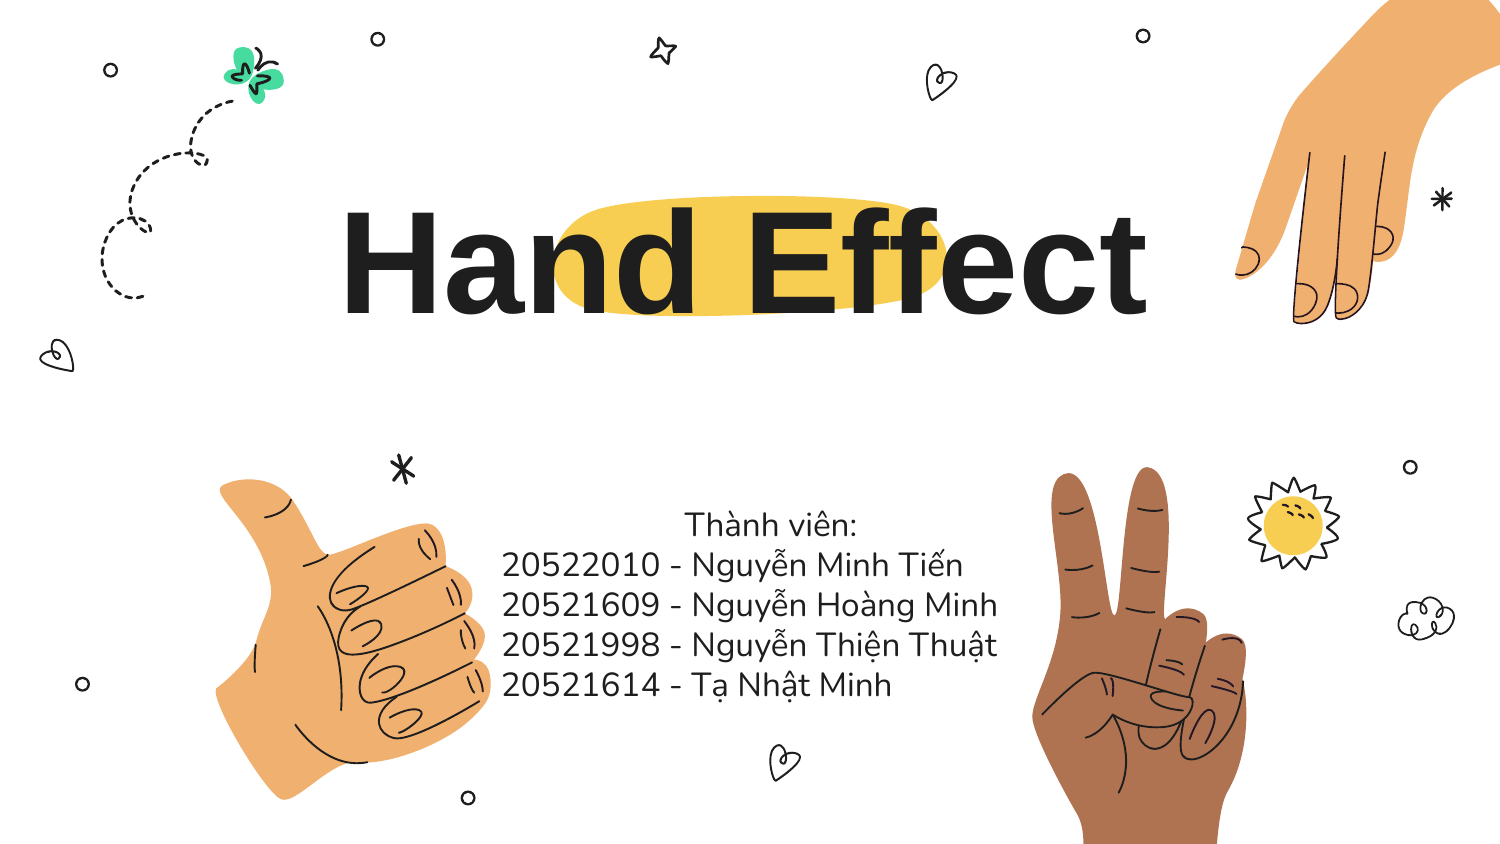

# Hand Effect

Thành viên:
20522010 - Nguyễn Minh Tiến
20521609 - Nguyễn Hoàng Minh
20521998 - Nguyễn Thiện Thuật
20521614 - Tạ Nhật Minh